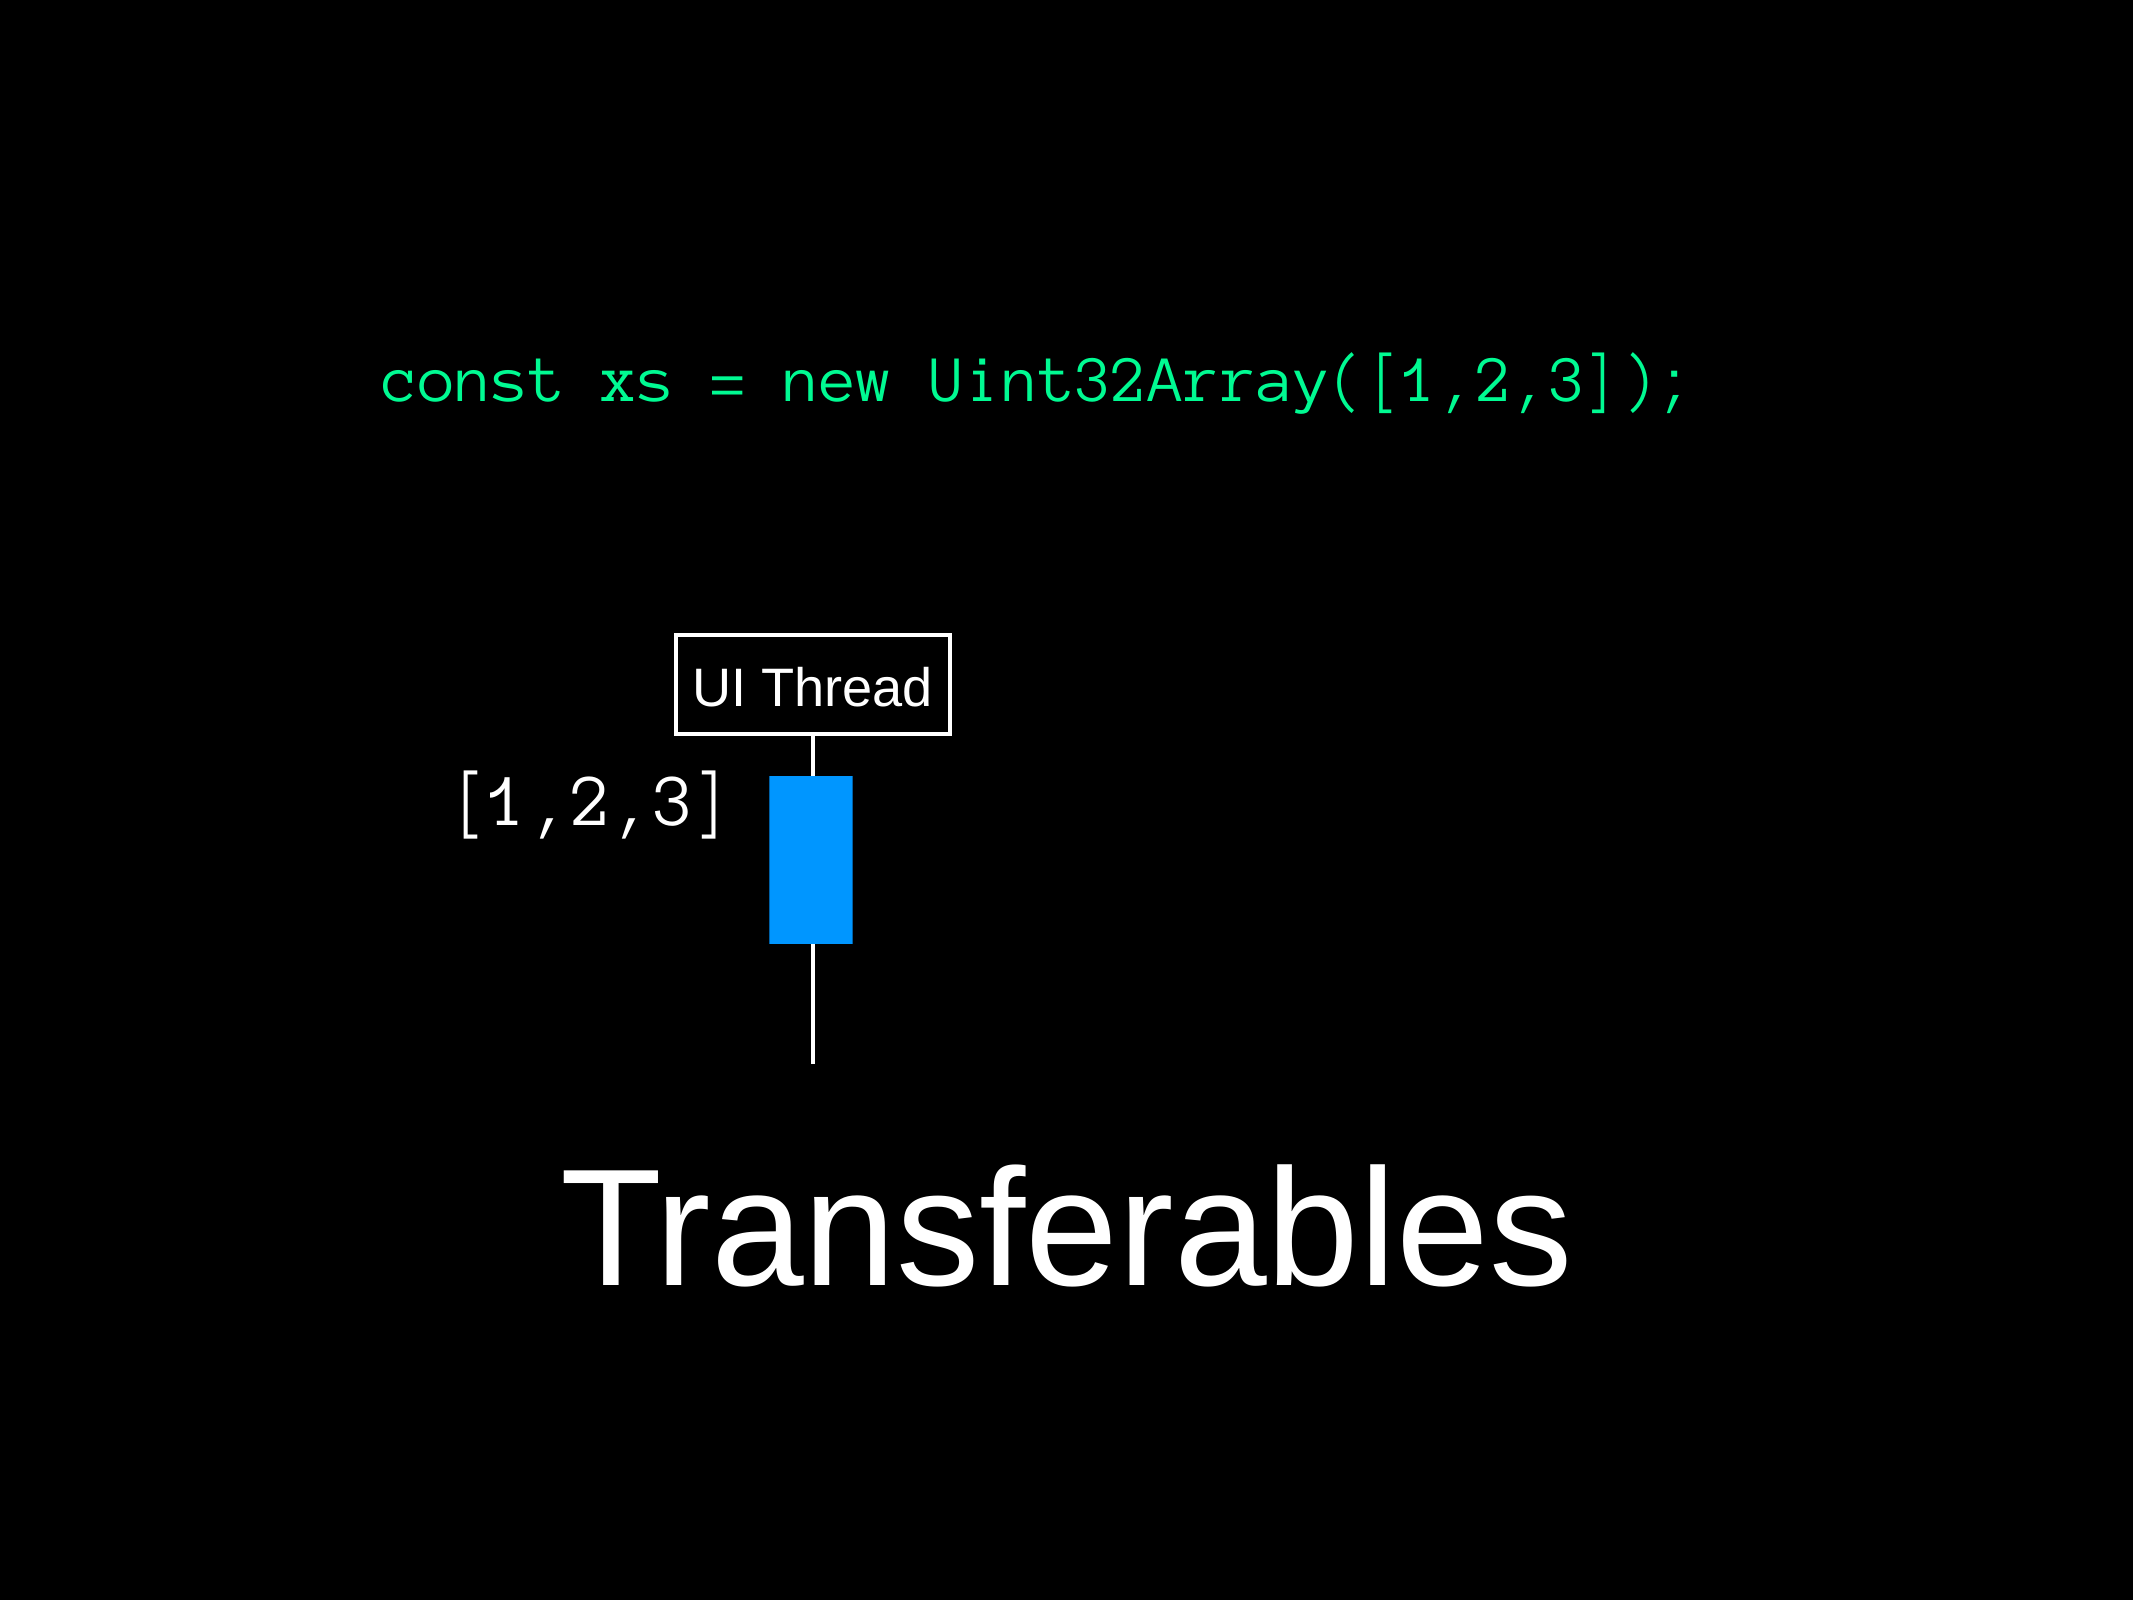

const xs = new Uint32Array([1,2,3]);
UI Thread

[1,2,3]

# Transferables